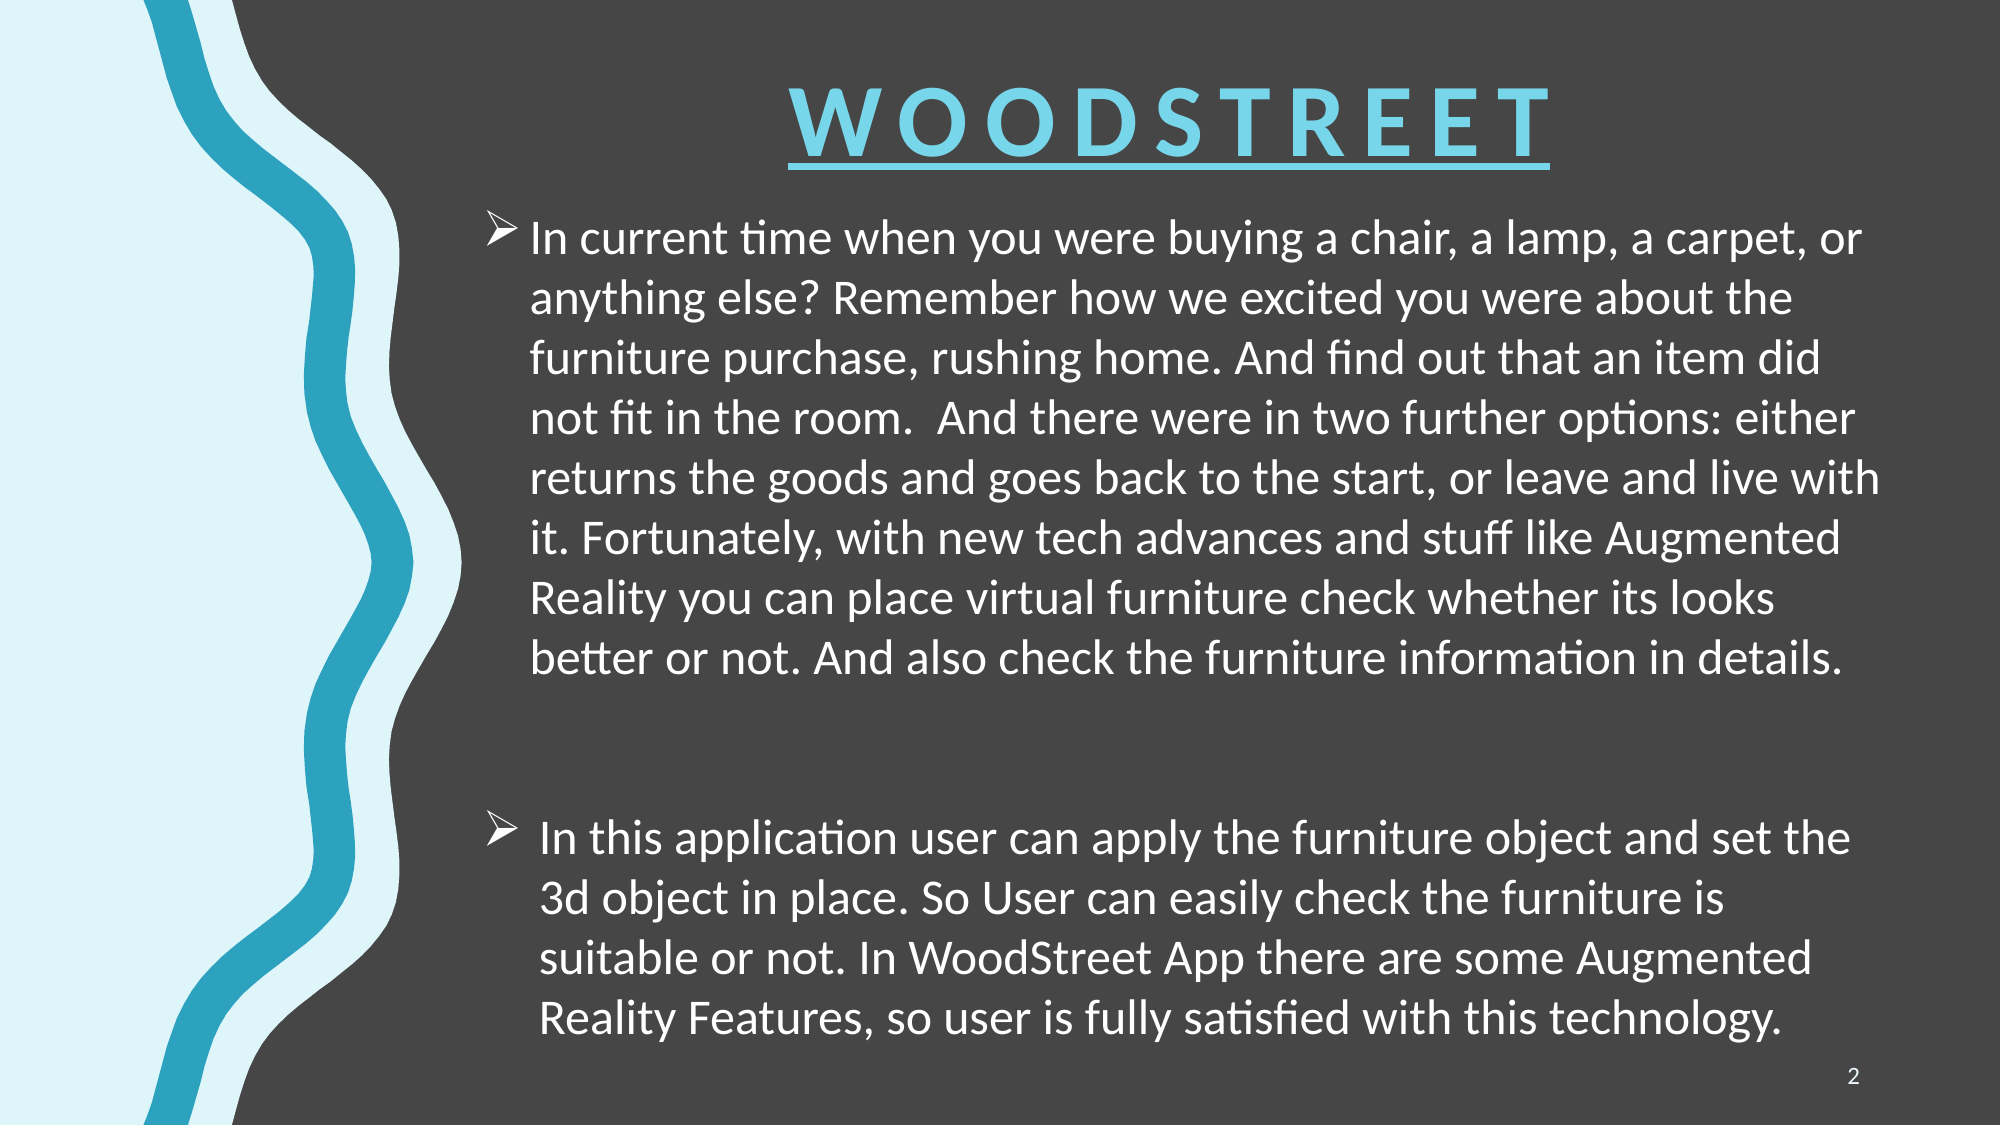

# WoodStreet
In current time when you were buying a chair, a lamp, a carpet, or anything else? Remember how we excited you were about the furniture purchase, rushing home. And find out that an item did not fit in the room.  And there were in two further options: either returns the goods and goes back to the start, or leave and live with it. Fortunately, with new tech advances and stuff like Augmented Reality you can place virtual furniture check whether its looks better or not. And also check the furniture information in details.

In this application user can apply the furniture object and set the 3d object in place. So User can easily check the furniture is suitable or not. In WoodStreet App there are some Augmented Reality Features, so user is fully satisfied with this technology.

2